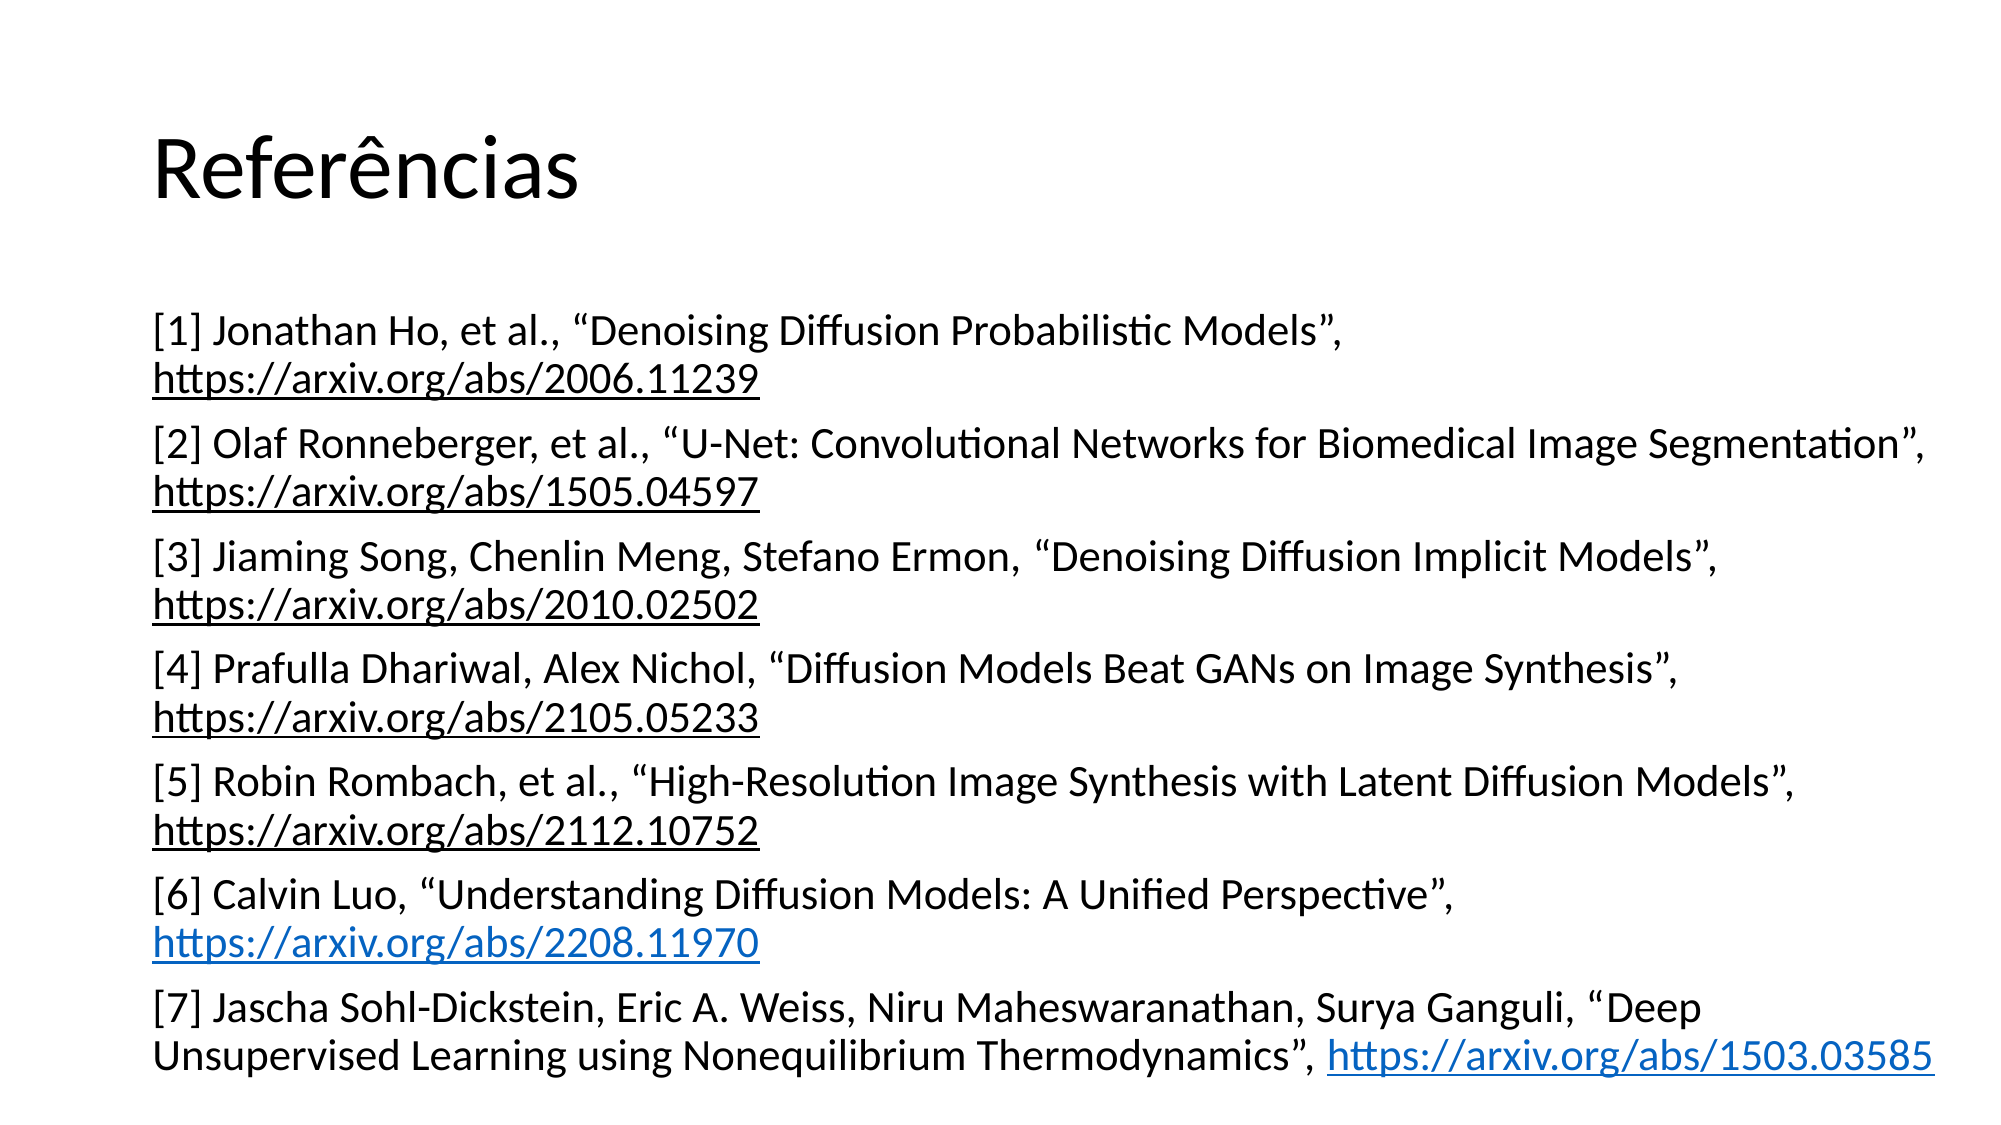

# Referências
[1] Jonathan Ho, et al., “Denoising Diffusion Probabilistic Models”, https://arxiv.org/abs/2006.11239
[2] Olaf Ronneberger, et al., “U-Net: Convolutional Networks for Biomedical Image Segmentation”, https://arxiv.org/abs/1505.04597
[3] Jiaming Song, Chenlin Meng, Stefano Ermon, “Denoising Diffusion Implicit Models”, https://arxiv.org/abs/2010.02502
[4] Prafulla Dhariwal, Alex Nichol, “Diffusion Models Beat GANs on Image Synthesis”, https://arxiv.org/abs/2105.05233
[5] Robin Rombach, et al., “High-Resolution Image Synthesis with Latent Diffusion Models”, https://arxiv.org/abs/2112.10752
[6] Calvin Luo, “Understanding Diffusion Models: A Unified Perspective”, https://arxiv.org/abs/2208.11970
[7] Jascha Sohl-Dickstein, Eric A. Weiss, Niru Maheswaranathan, Surya Ganguli, “Deep Unsupervised Learning using Nonequilibrium Thermodynamics”, https://arxiv.org/abs/1503.03585